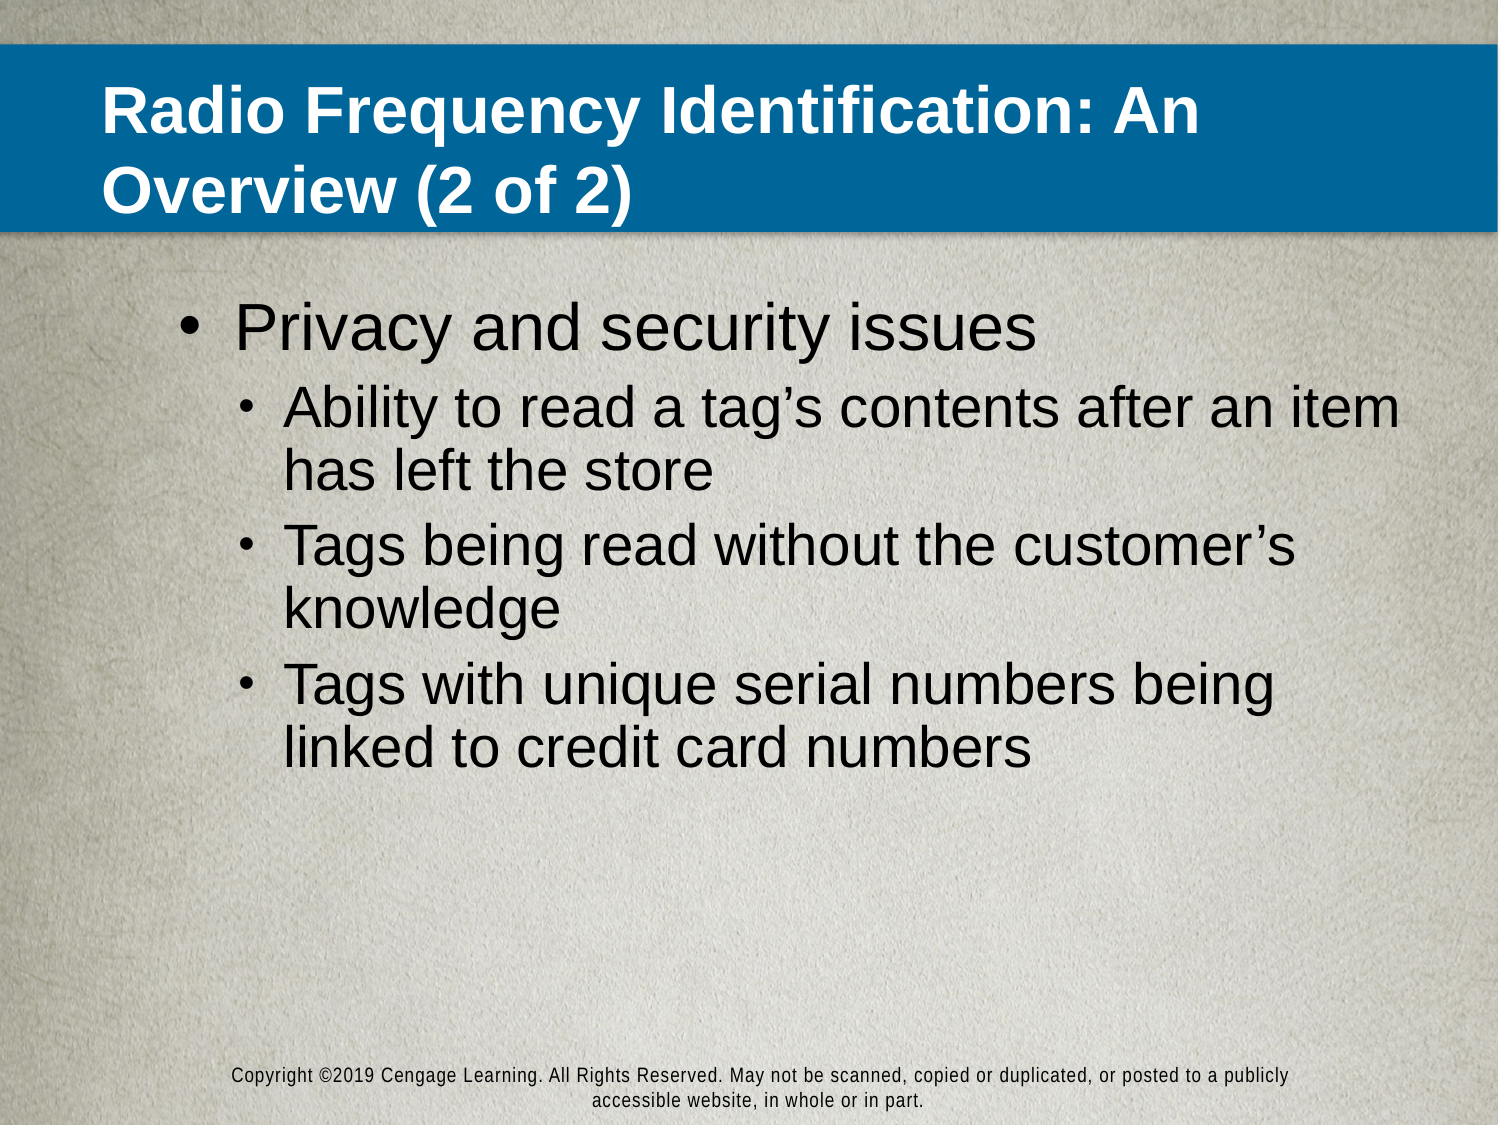

# Radio Frequency Identification: An Overview (2 of 2)
Privacy and security issues
Ability to read a tag’s contents after an item has left the store
Tags being read without the customer’s knowledge
Tags with unique serial numbers being linked to credit card numbers